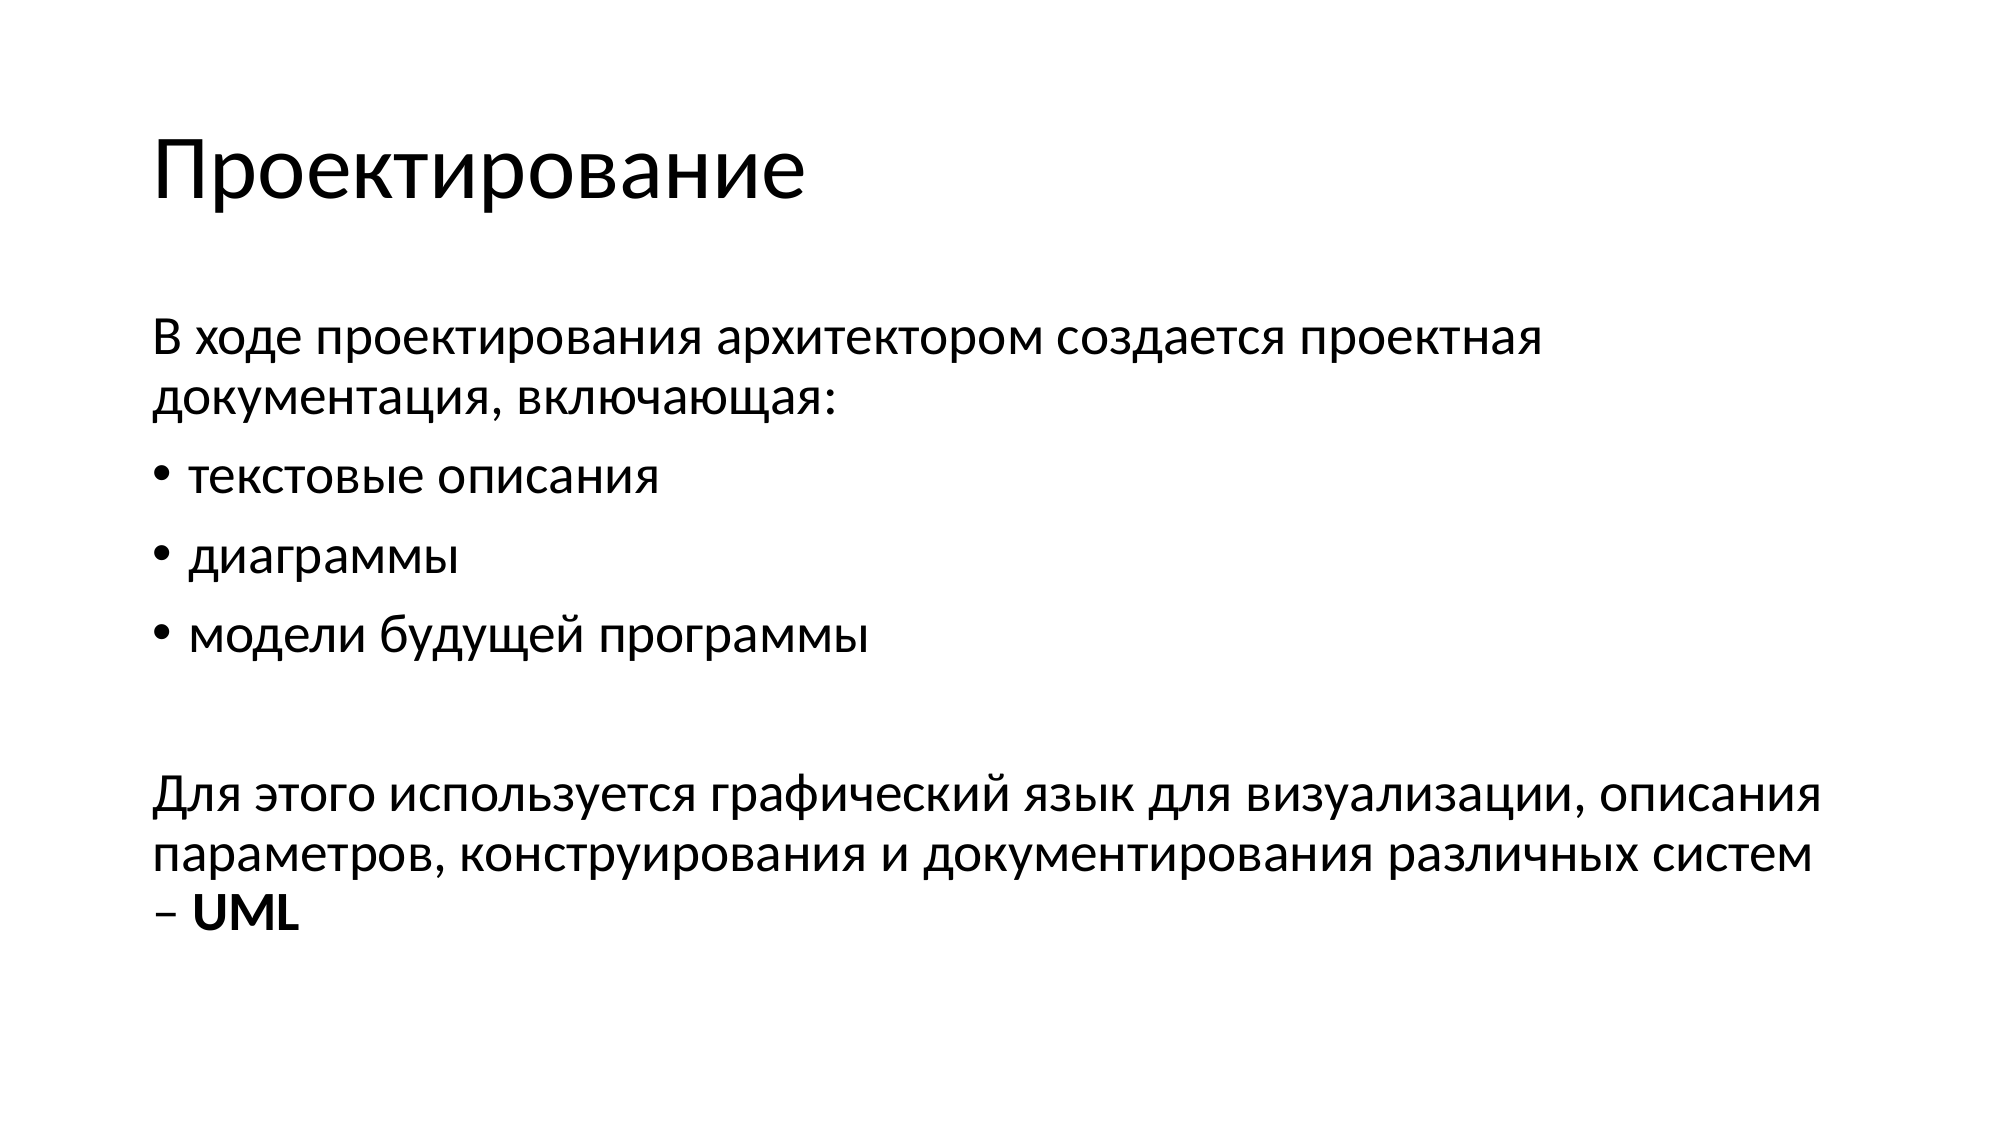

# Проектирование
В ходе проектирования архитектором создается проектная документация, включающая:
текстовые описания
диаграммы
модели будущей программы

Для этого используется графический язык для визуализации, описания параметров, конструирования и документирования различных систем – UML